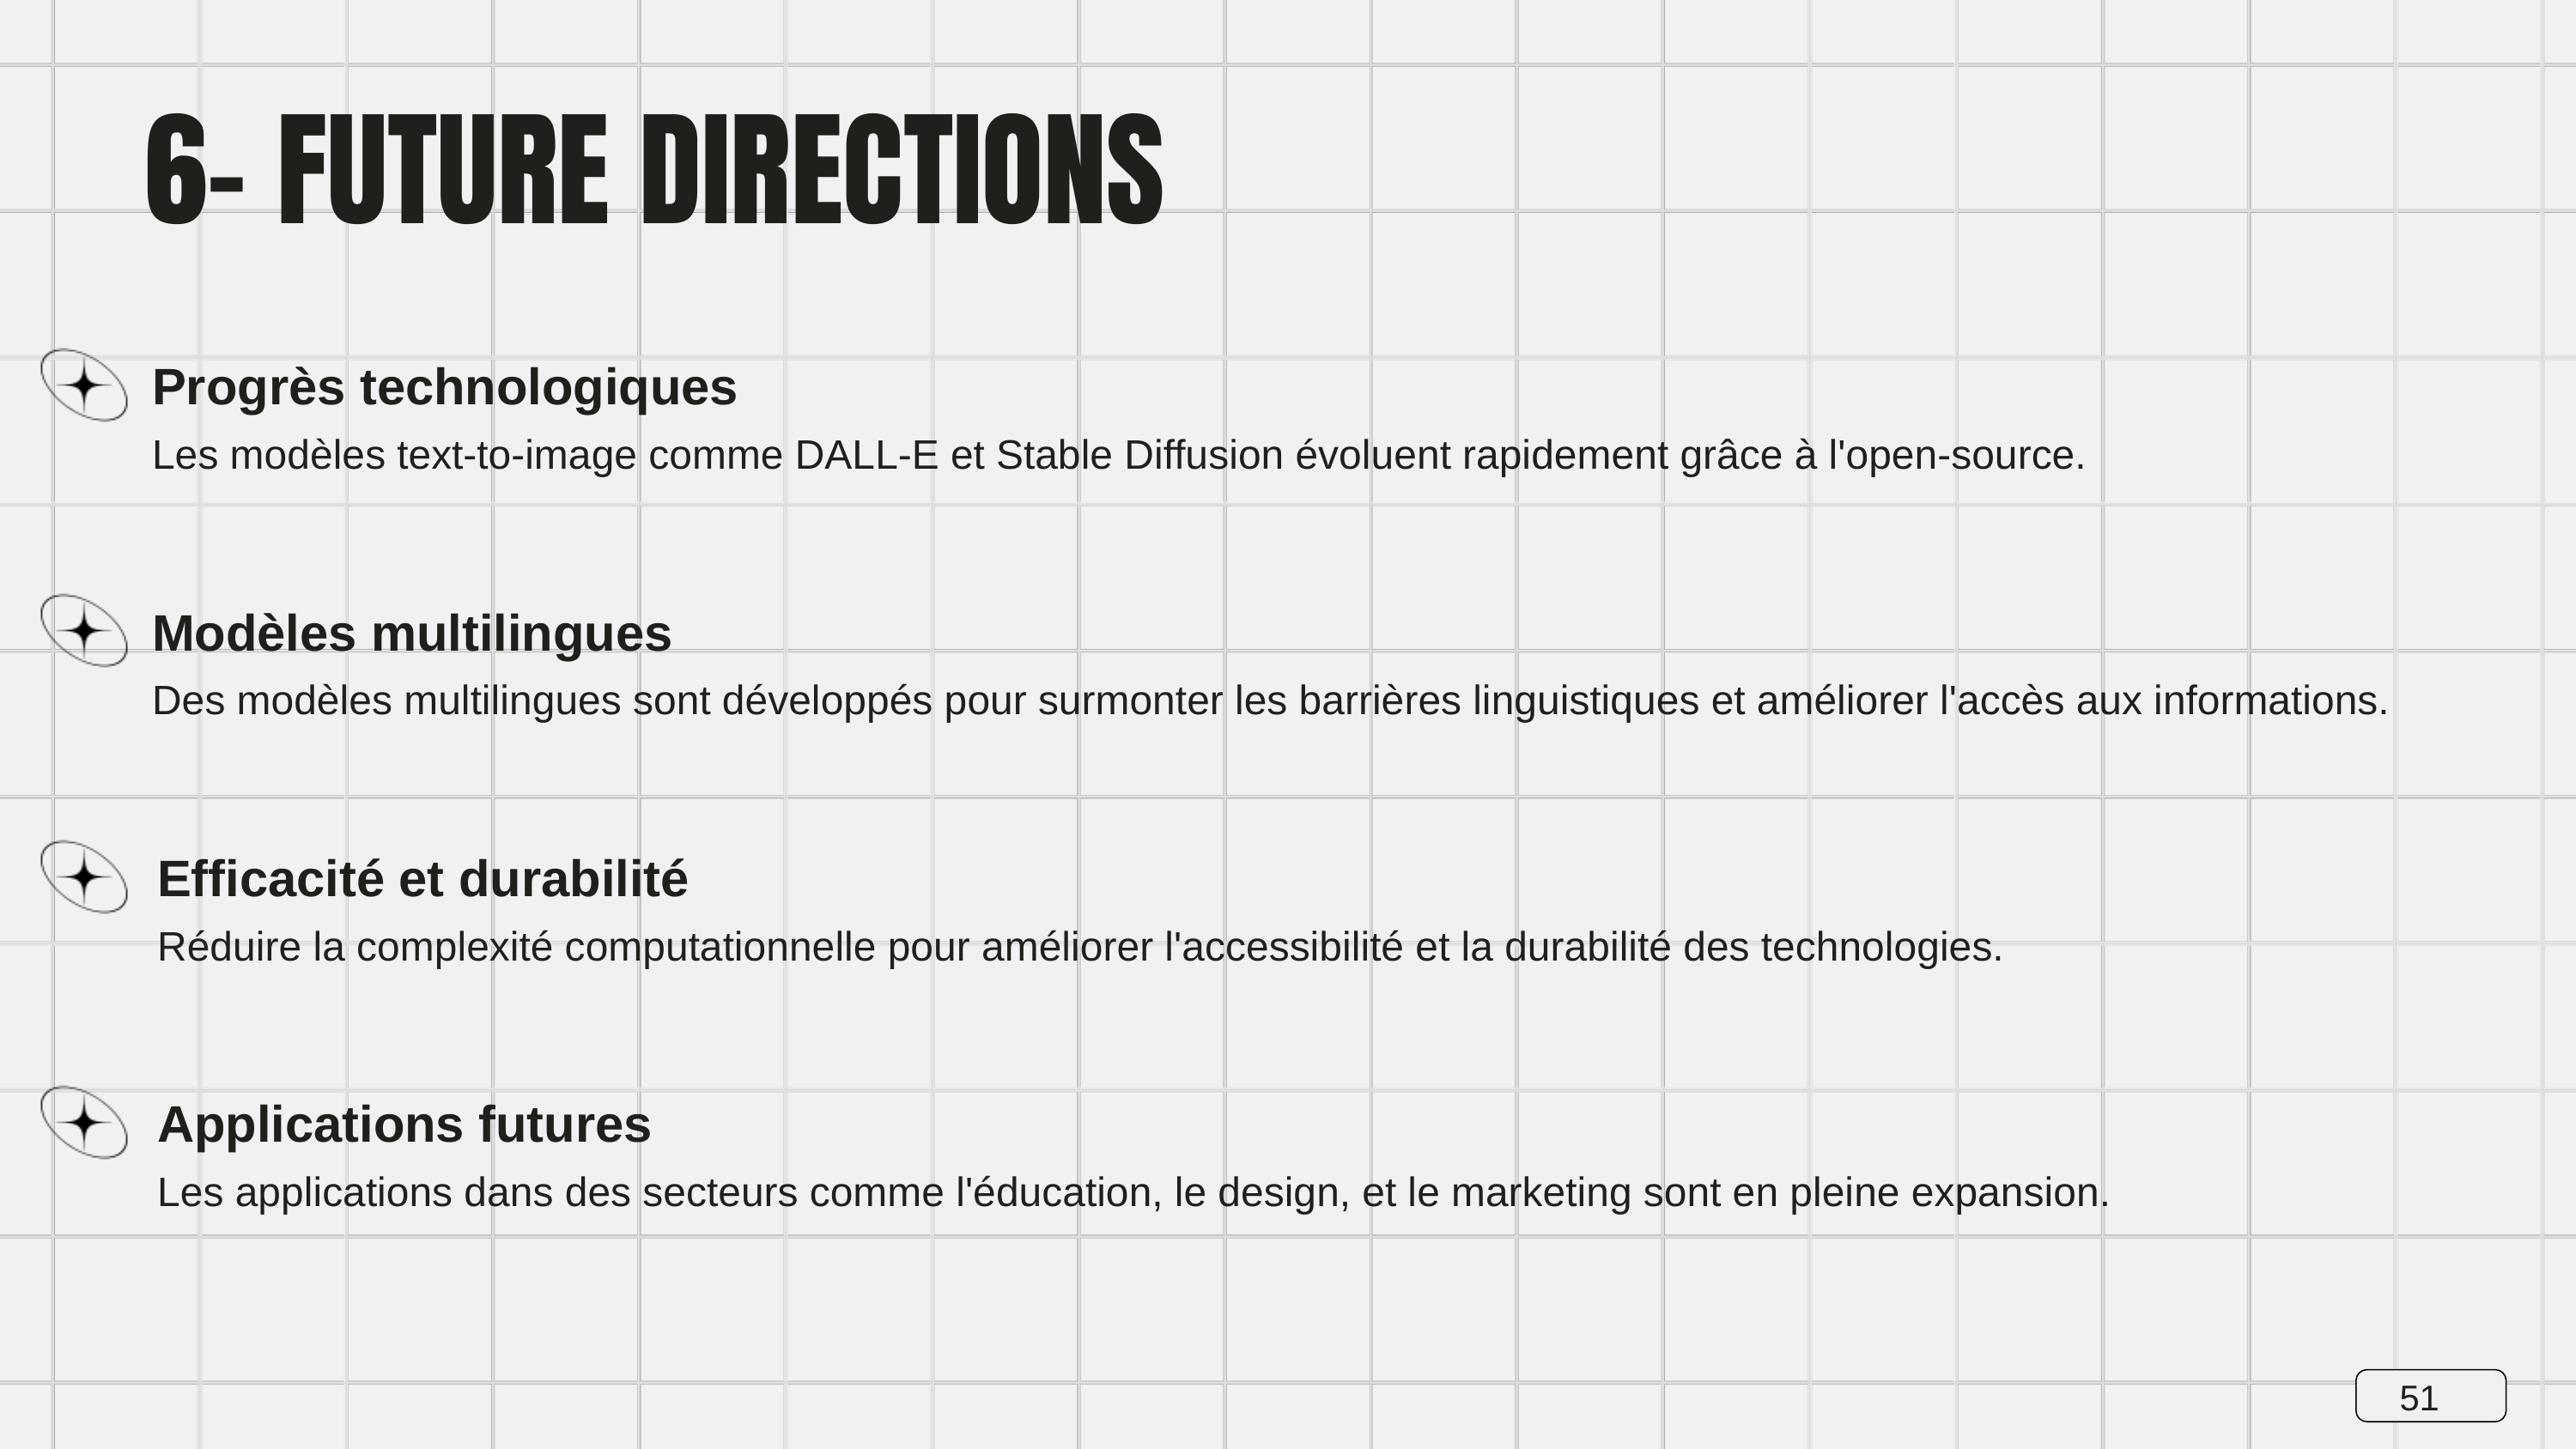

6- FUTURE DIRECTIONS
Progrès technologiques
Les modèles text-to-image comme DALL-E et Stable Diffusion évoluent rapidement grâce à l'open-source.

Modèles multilingues
Des modèles multilingues sont développés pour surmonter les barrières linguistiques et améliorer l'accès aux informations.

Efficacité et durabilité
Réduire la complexité computationnelle pour améliorer l'accessibilité et la durabilité des technologies.

Applications futures
Les applications dans des secteurs comme l'éducation, le design, et le marketing sont en pleine expansion.

51